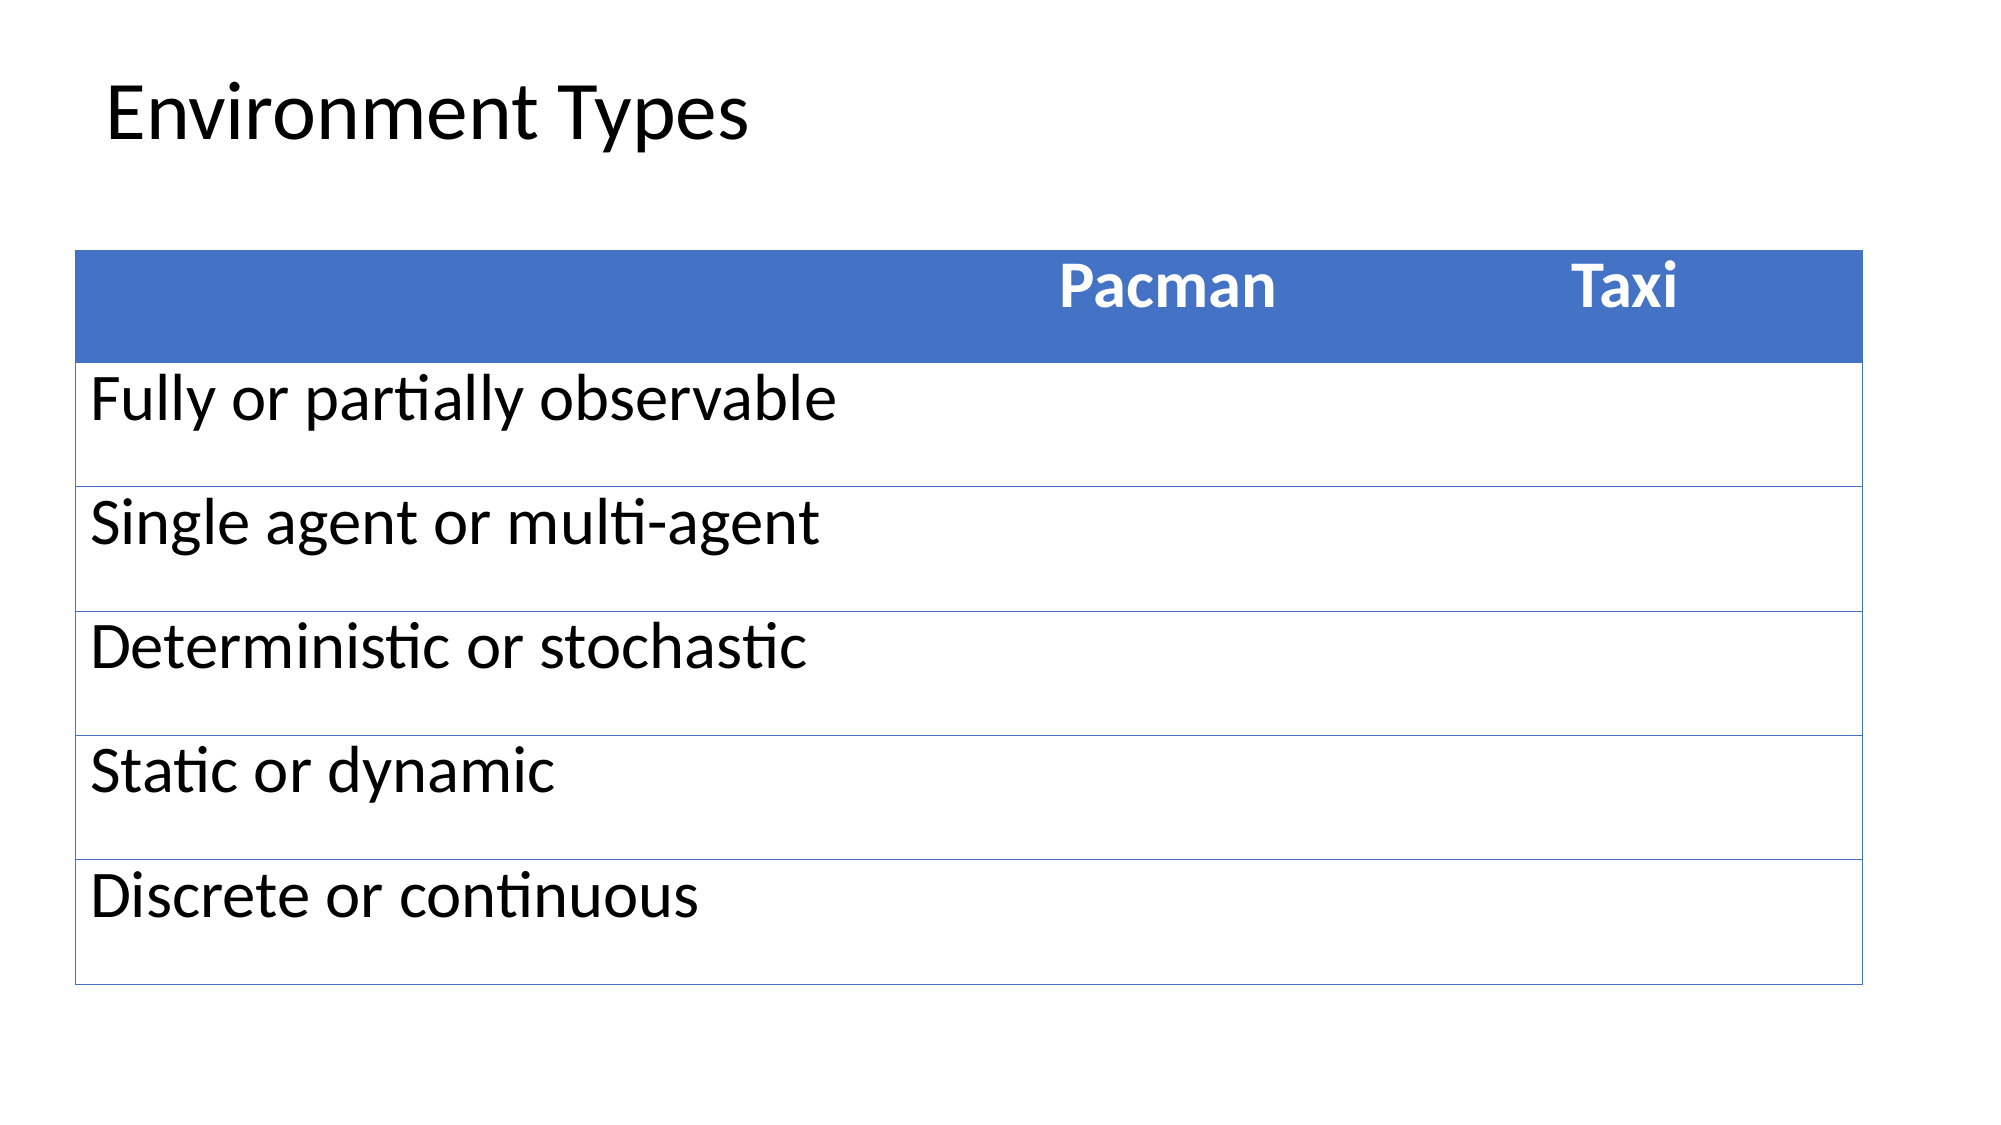

# Environment Types
|  | Pacman | Taxi |
| --- | --- | --- |
| Fully or partially observable |  |  |
| Single agent or multi-agent |  |  |
| Deterministic or stochastic |  |  |
| Static or dynamic |  |  |
| Discrete or continuous |  |  |